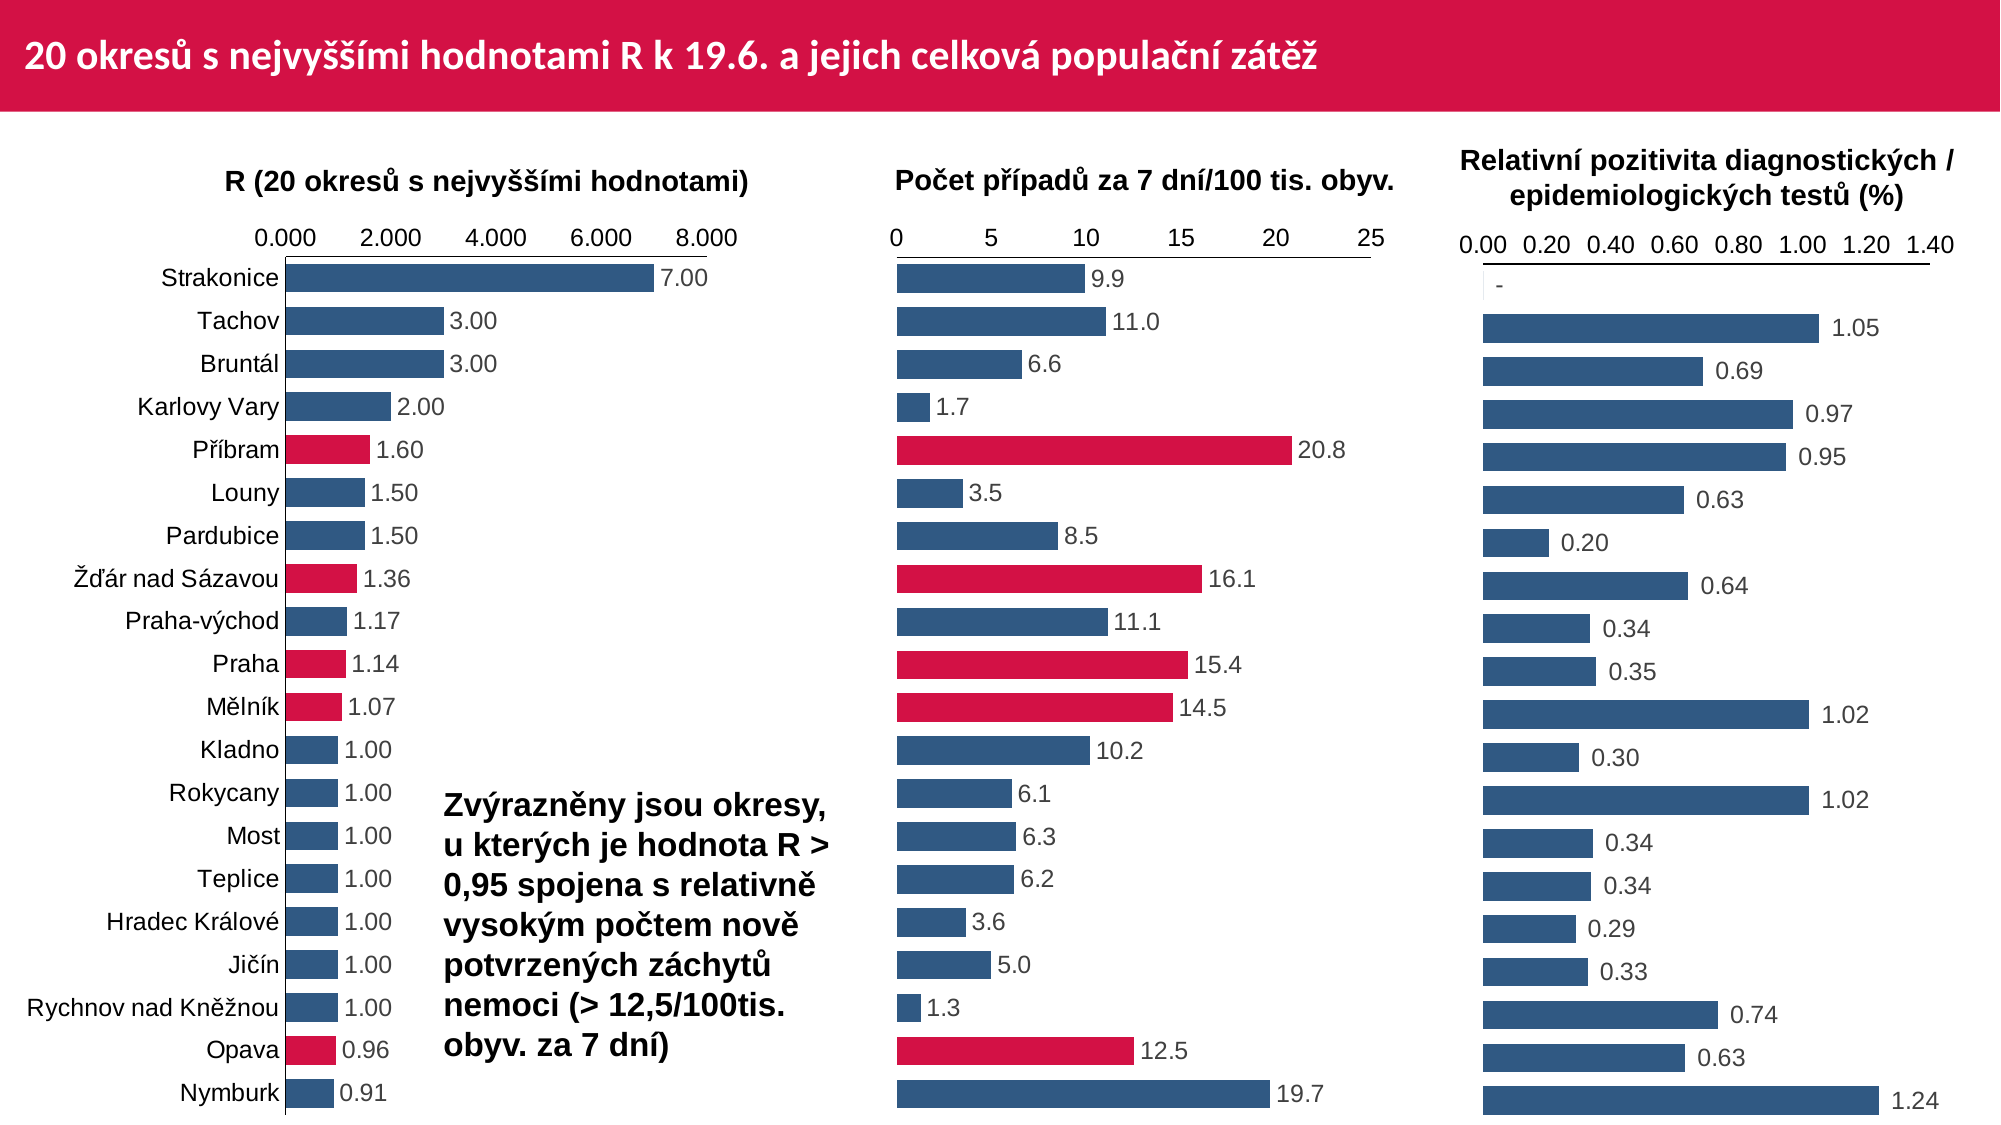

# 20 okresů s nejvyššími hodnotami R k 19.6. a jejich celková populační zátěž
Relativní pozitivita diagnostických / epidemiologických testů (%)
Počet případů za 7 dní/100 tis. obyv.
R (20 okresů s nejvyššími hodnotami)

### Chart

| Category | R (zjednodušený výpočet) - 7 denní úseky |
|---|---|
| Strakonice | 7.0 |
| Tachov | 3.0 |
| Bruntál | 3.0 |
| Karlovy Vary | 2.0 |
| Příbram | 1.6 |
| Louny | 1.5 |
| Pardubice | 1.5 |
| Žďár nad Sázavou | 1.357142857 |
| Praha-východ | 1.166666667 |
| Praha | 1.138888889 |
| Mělník | 1.066666667 |
| Kladno | 1.0 |
| Rokycany | 1.0 |
| Most | 1.0 |
| Teplice | 1.0 |
| Hradec Králové | 1.0 |
| Jičín | 1.0 |
| Rychnov nad Kněžnou | 1.0 |
| Opava | 0.956521739 |
| Nymburk | 0.909090909 |

### Chart

| Category | Nové případy za 7 dní na 100 000 obyvatel |
|---|---|
| Strakonice | 9.924573243 |
| Tachov | 11.03164243 |
| Bruntál | 6.595508459 |
| Karlovy Vary | 1.748649169 |
| Příbram | 20.82682495 |
| Louny | 3.473669585 |
| Pardubice | 8.516098264 |
| Žďár nad Sázavou | 16.10974979 |
| Praha-východ | 11.11469839 |
| Praha | 15.3548391 |
| Mělník | 14.54717376 |
| Kladno | 10.18909767 |
| Rokycany | 6.061953161 |
| Most | 6.310115115 |
| Teplice | 6.209733758 |
| Hradec Králové | 3.648858211 |
| Jičín | 4.991639005 |
| Rychnov nad Kněžnou | 1.260509498 |
| Opava | 12.51585816 |
| Nymburk | 19.69686524 |

### Chart

| Category | Relativní pozitivita testů s diagnostickou/epidemiologickou indikací za 7 dní |
|---|---|
| Strakonice | 0.0 |
| Tachov | 1.052631579 |
| Bruntál | 0.688468158 |
| Karlovy Vary | 0.970873786 |
| Příbram | 0.948616601 |
| Louny | 0.627615063 |
| Pardubice | 0.204551266 |
| Žďár nad Sázavou | 0.642201835 |
| Praha-východ | 0.335008375 |
| Praha | 0.353874314 |
| Mělník | 1.021209741 |
| Kladno | 0.300842359 |
| Rokycany | 1.020408163 |
| Most | 0.343878955 |
| Teplice | 0.338294993 |
| Hradec Králové | 0.289017341 |
| Jičín | 0.326797386 |
| Rychnov nad Kněžnou | 0.735294118 |
| Opava | 0.632411067 |
| Nymburk | 1.239157373 |
Zvýrazněny jsou okresy,
u kterých je hodnota R > 0,95 spojena s relativně vysokým počtem nově potvrzených záchytů nemoci (> 12,5/100tis. obyv. za 7 dní)